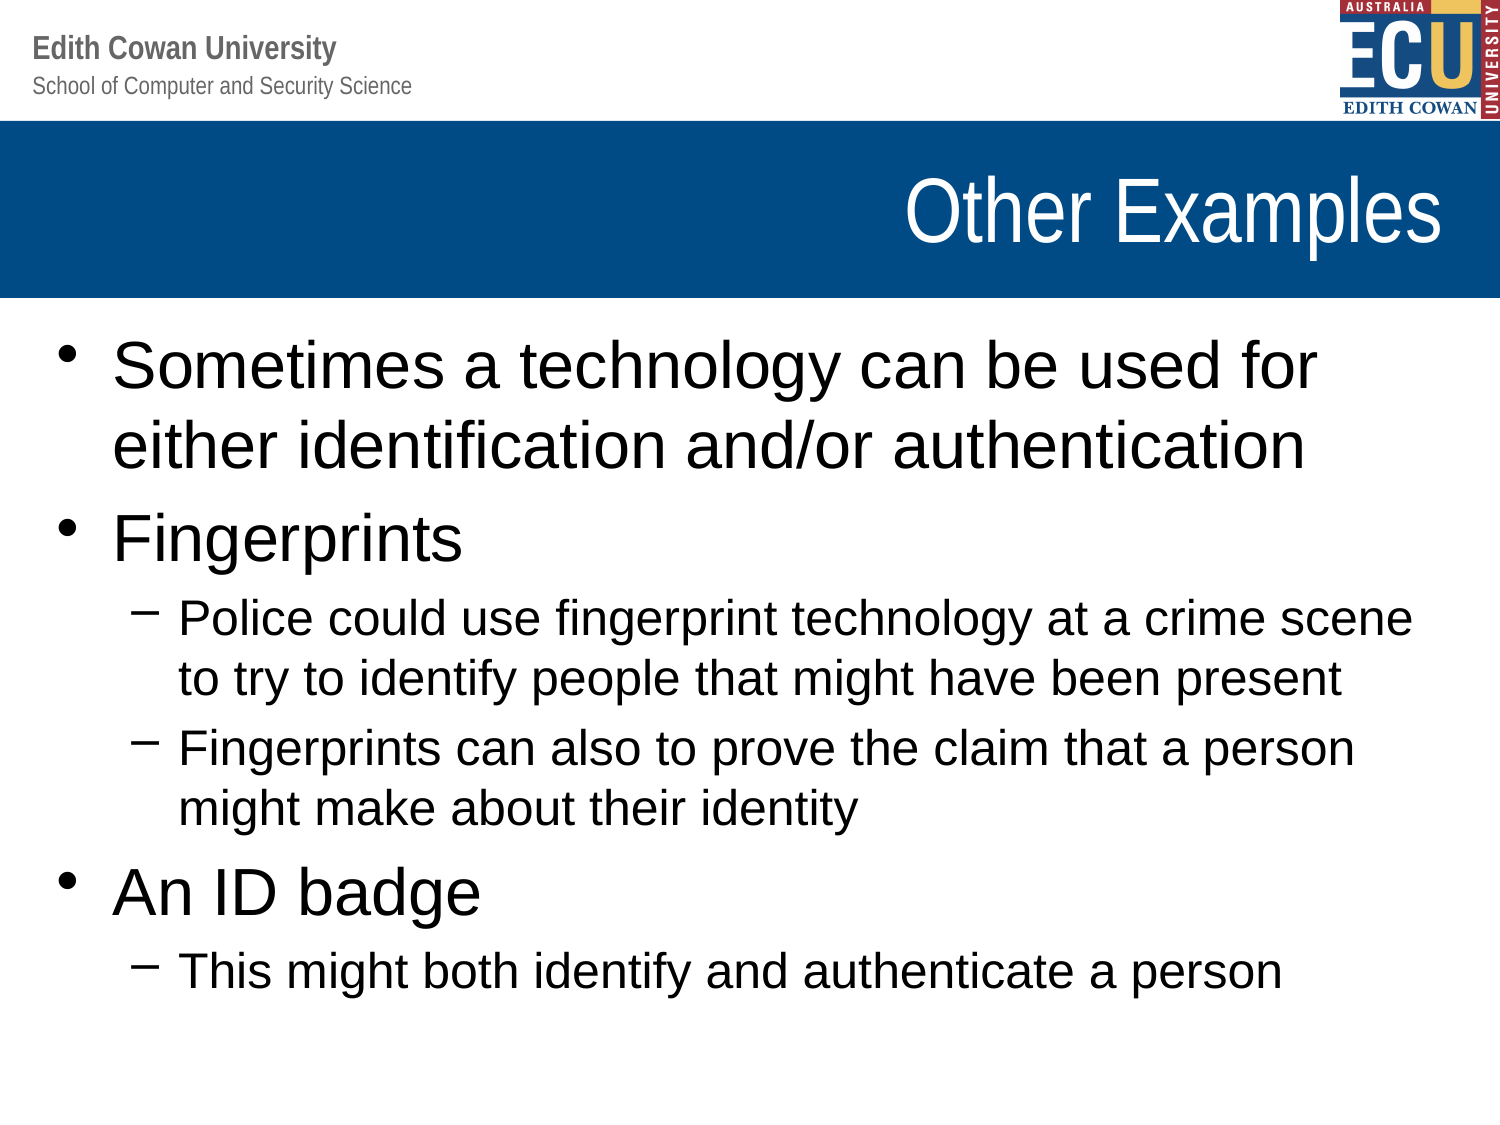

# Other Examples
Sometimes a technology can be used for either identification and/or authentication
Fingerprints
Police could use fingerprint technology at a crime scene to try to identify people that might have been present
Fingerprints can also to prove the claim that a person might make about their identity
An ID badge
This might both identify and authenticate a person